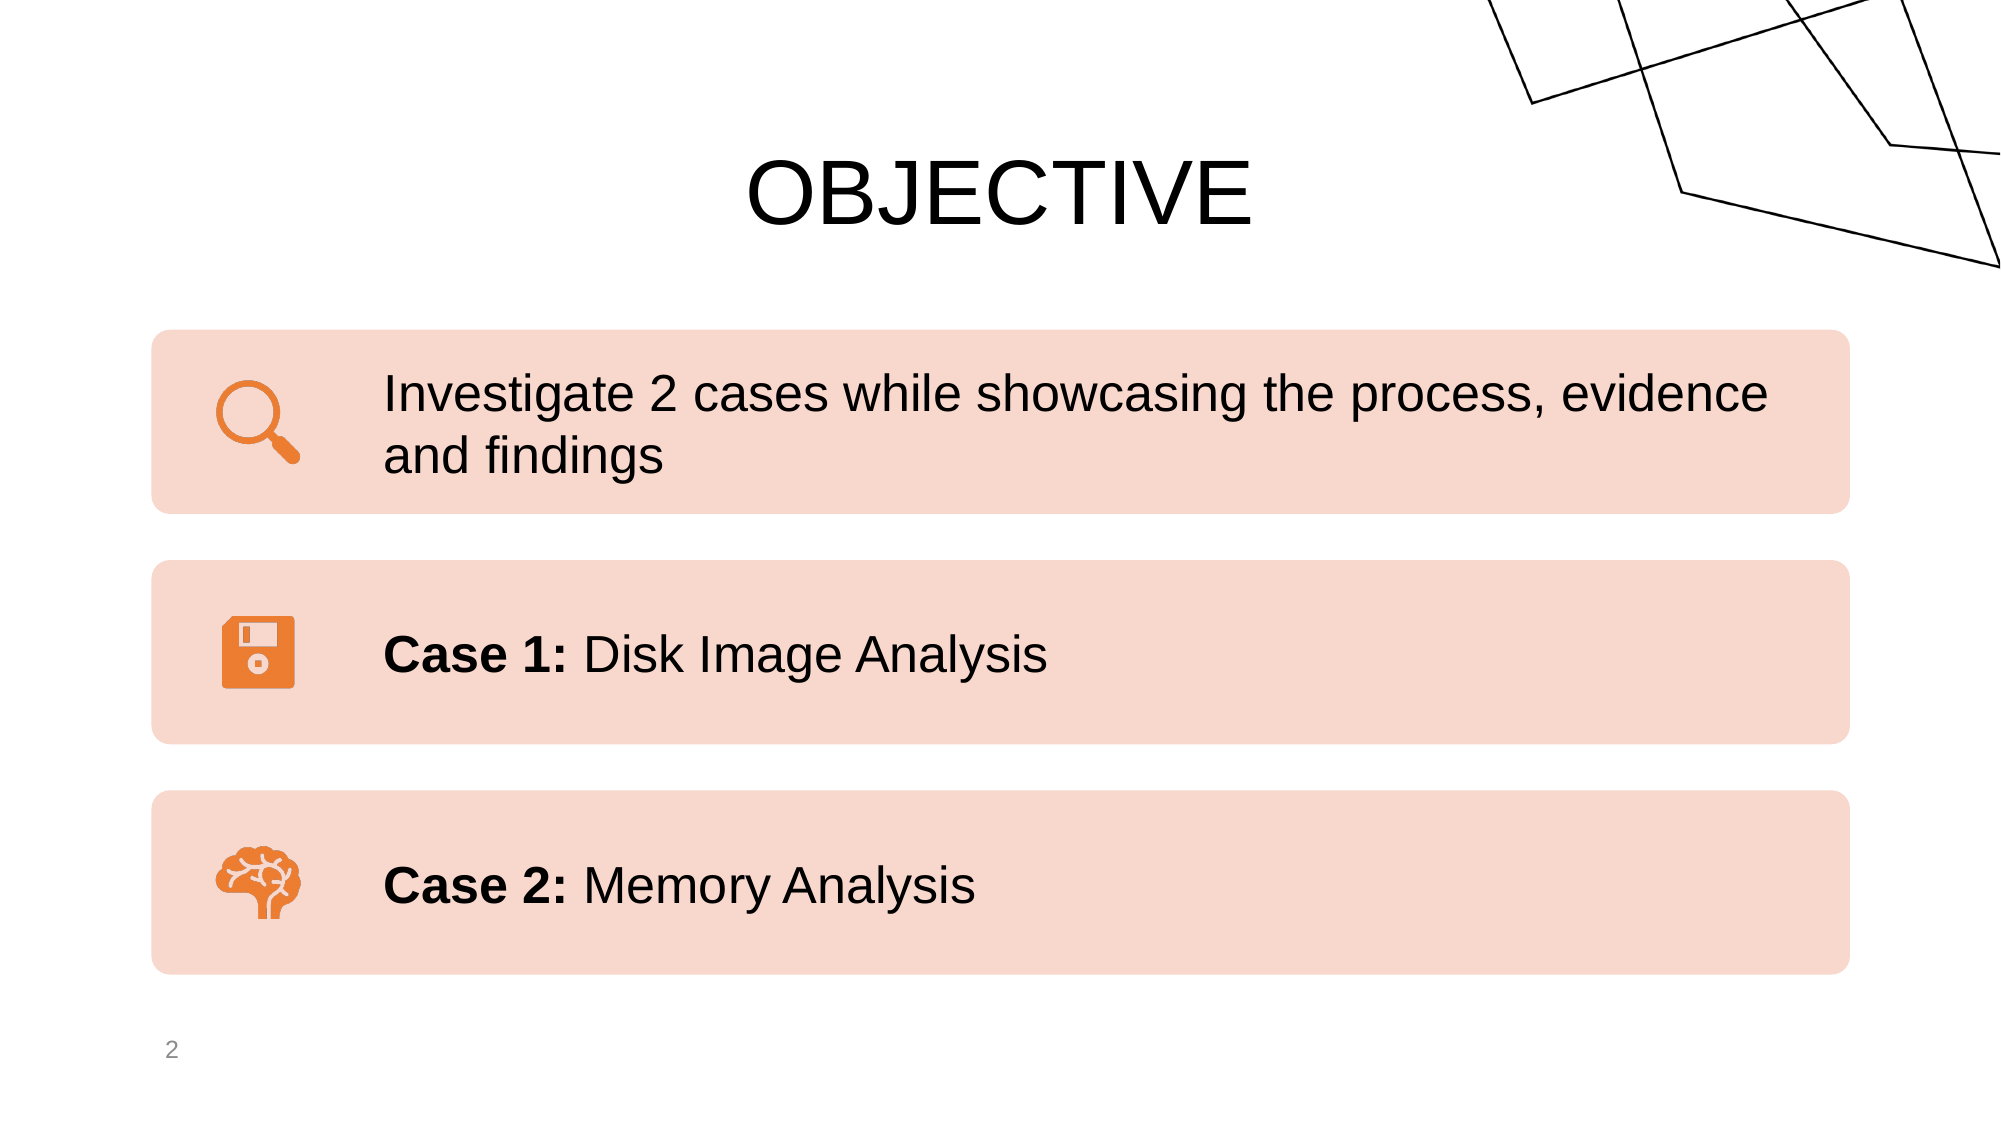

# OBJECTIVE
Investigate 2 cases while showcasing the process, evidence and findings
Case 1: Disk Image Analysis
Case 2: Memory Analysis
2